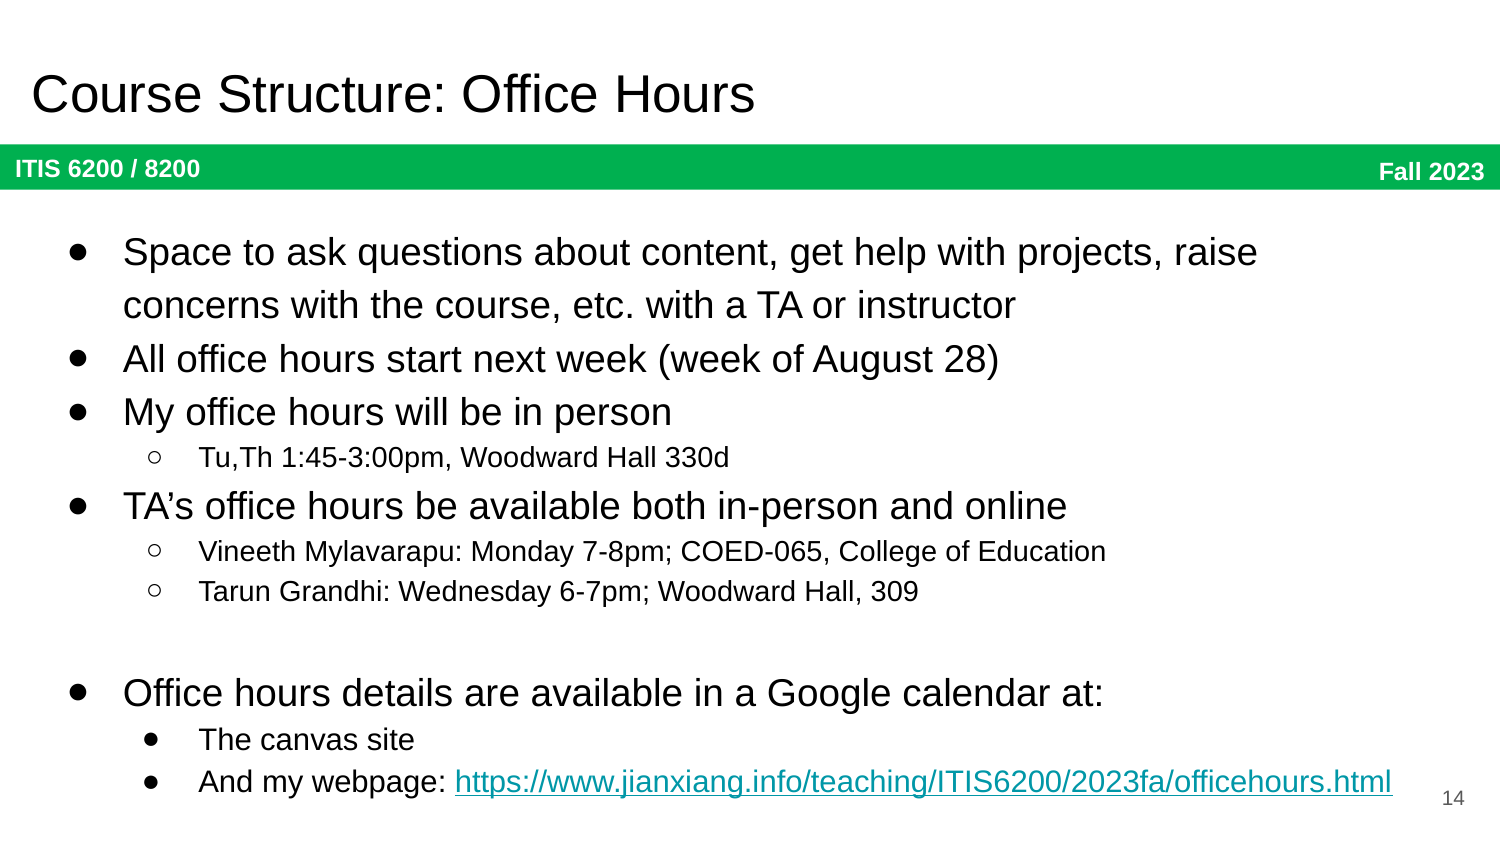

# Course Structure: Office Hours
Space to ask questions about content, get help with projects, raise concerns with the course, etc. with a TA or instructor
All office hours start next week (week of August 28)
My office hours will be in person
Tu,Th 1:45-3:00pm, Woodward Hall 330d
TA’s office hours be available both in-person and online
Vineeth Mylavarapu: Monday 7-8pm; COED-065, College of Education
Tarun Grandhi: Wednesday 6-7pm; Woodward Hall, 309

Office hours details are available in a Google calendar at:
The canvas site
And my webpage: https://www.jianxiang.info/teaching/ITIS6200/2023fa/officehours.html

14